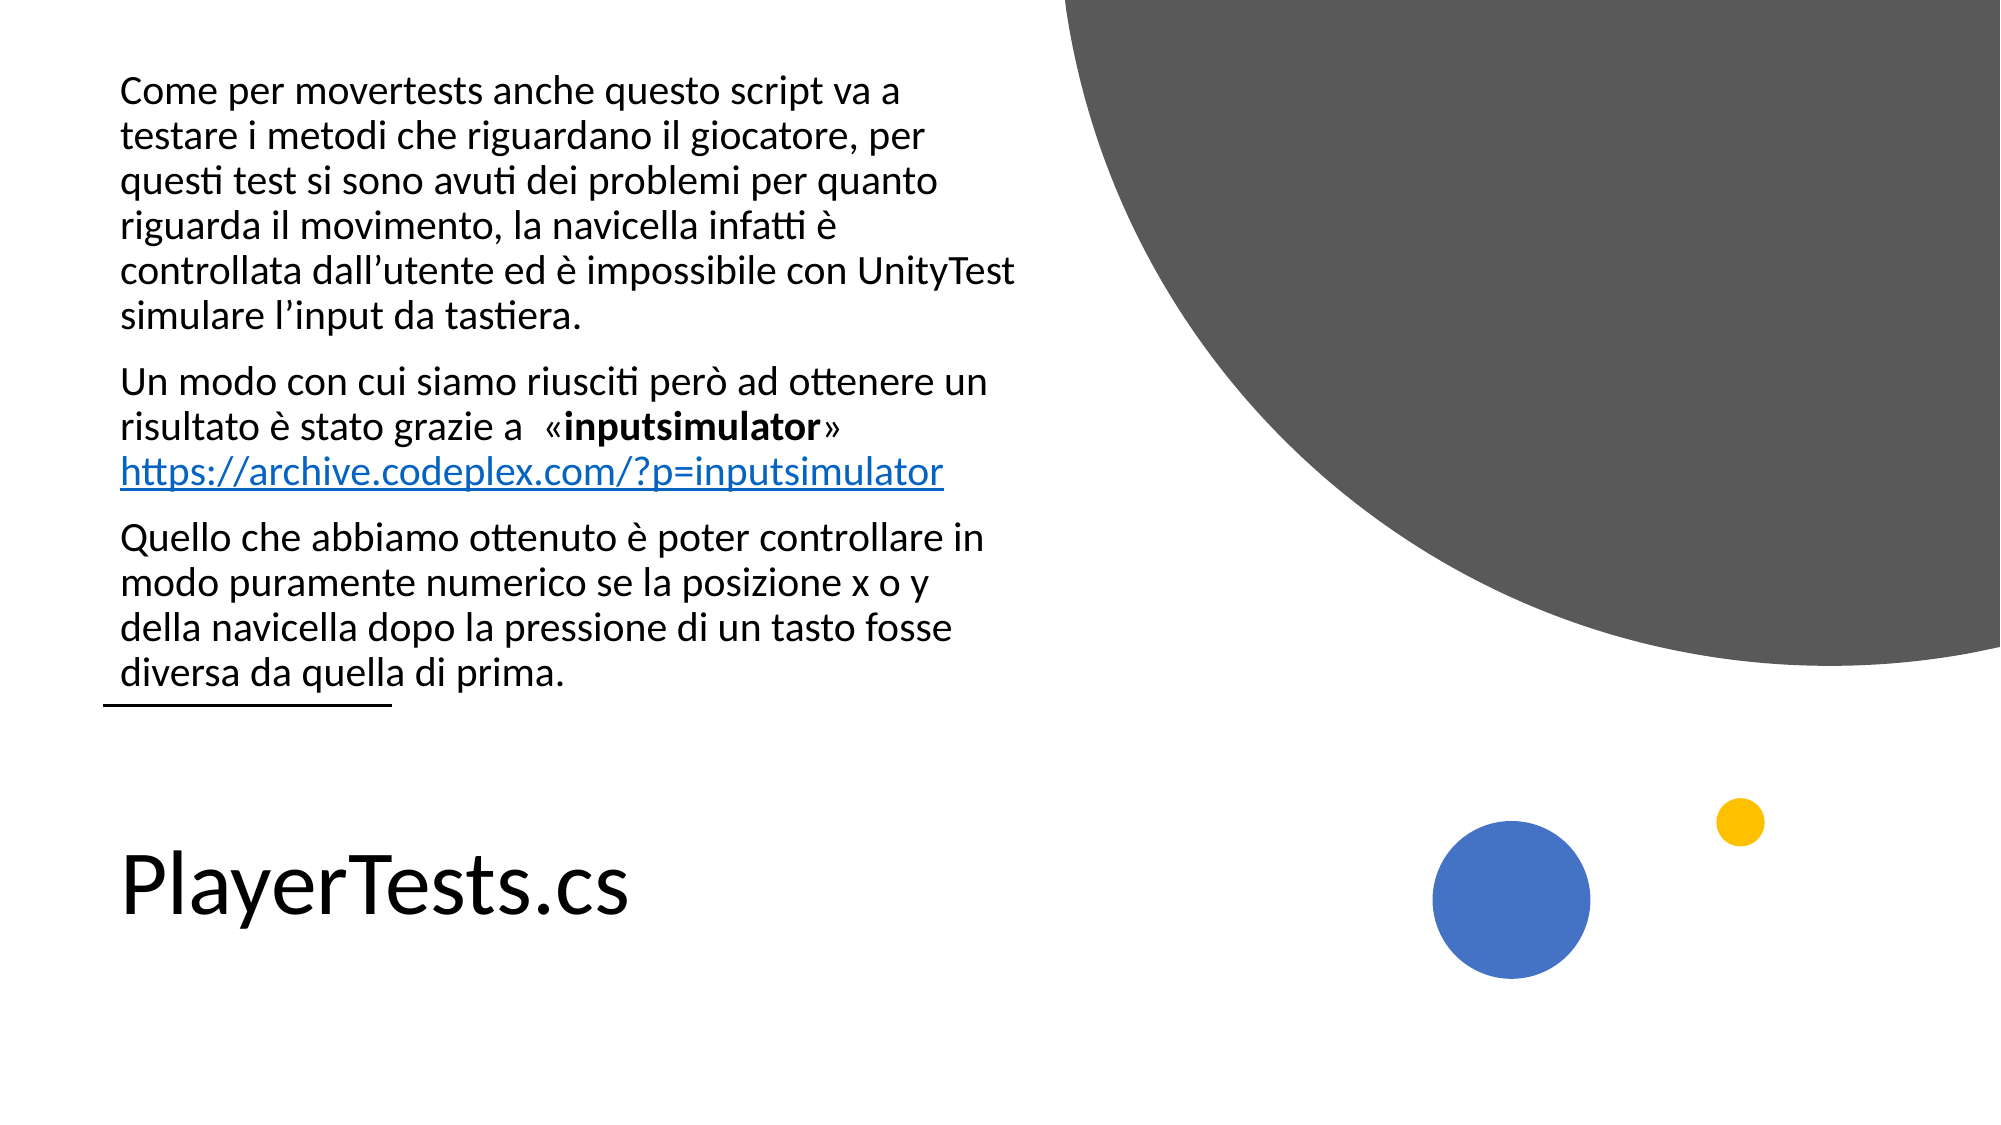

Come per movertests anche questo script va a testare i metodi che riguardano il giocatore, per questi test si sono avuti dei problemi per quanto riguarda il movimento, la navicella infatti è controllata dall’utente ed è impossibile con UnityTest simulare l’input da tastiera.
Un modo con cui siamo riusciti però ad ottenere un risultato è stato grazie a  «inputsimulator» https://archive.codeplex.com/?p=inputsimulator
Quello che abbiamo ottenuto è poter controllare in modo puramente numerico se la posizione x o y della navicella dopo la pressione di un tasto fosse diversa da quella di prima.
# PlayerTests.cs